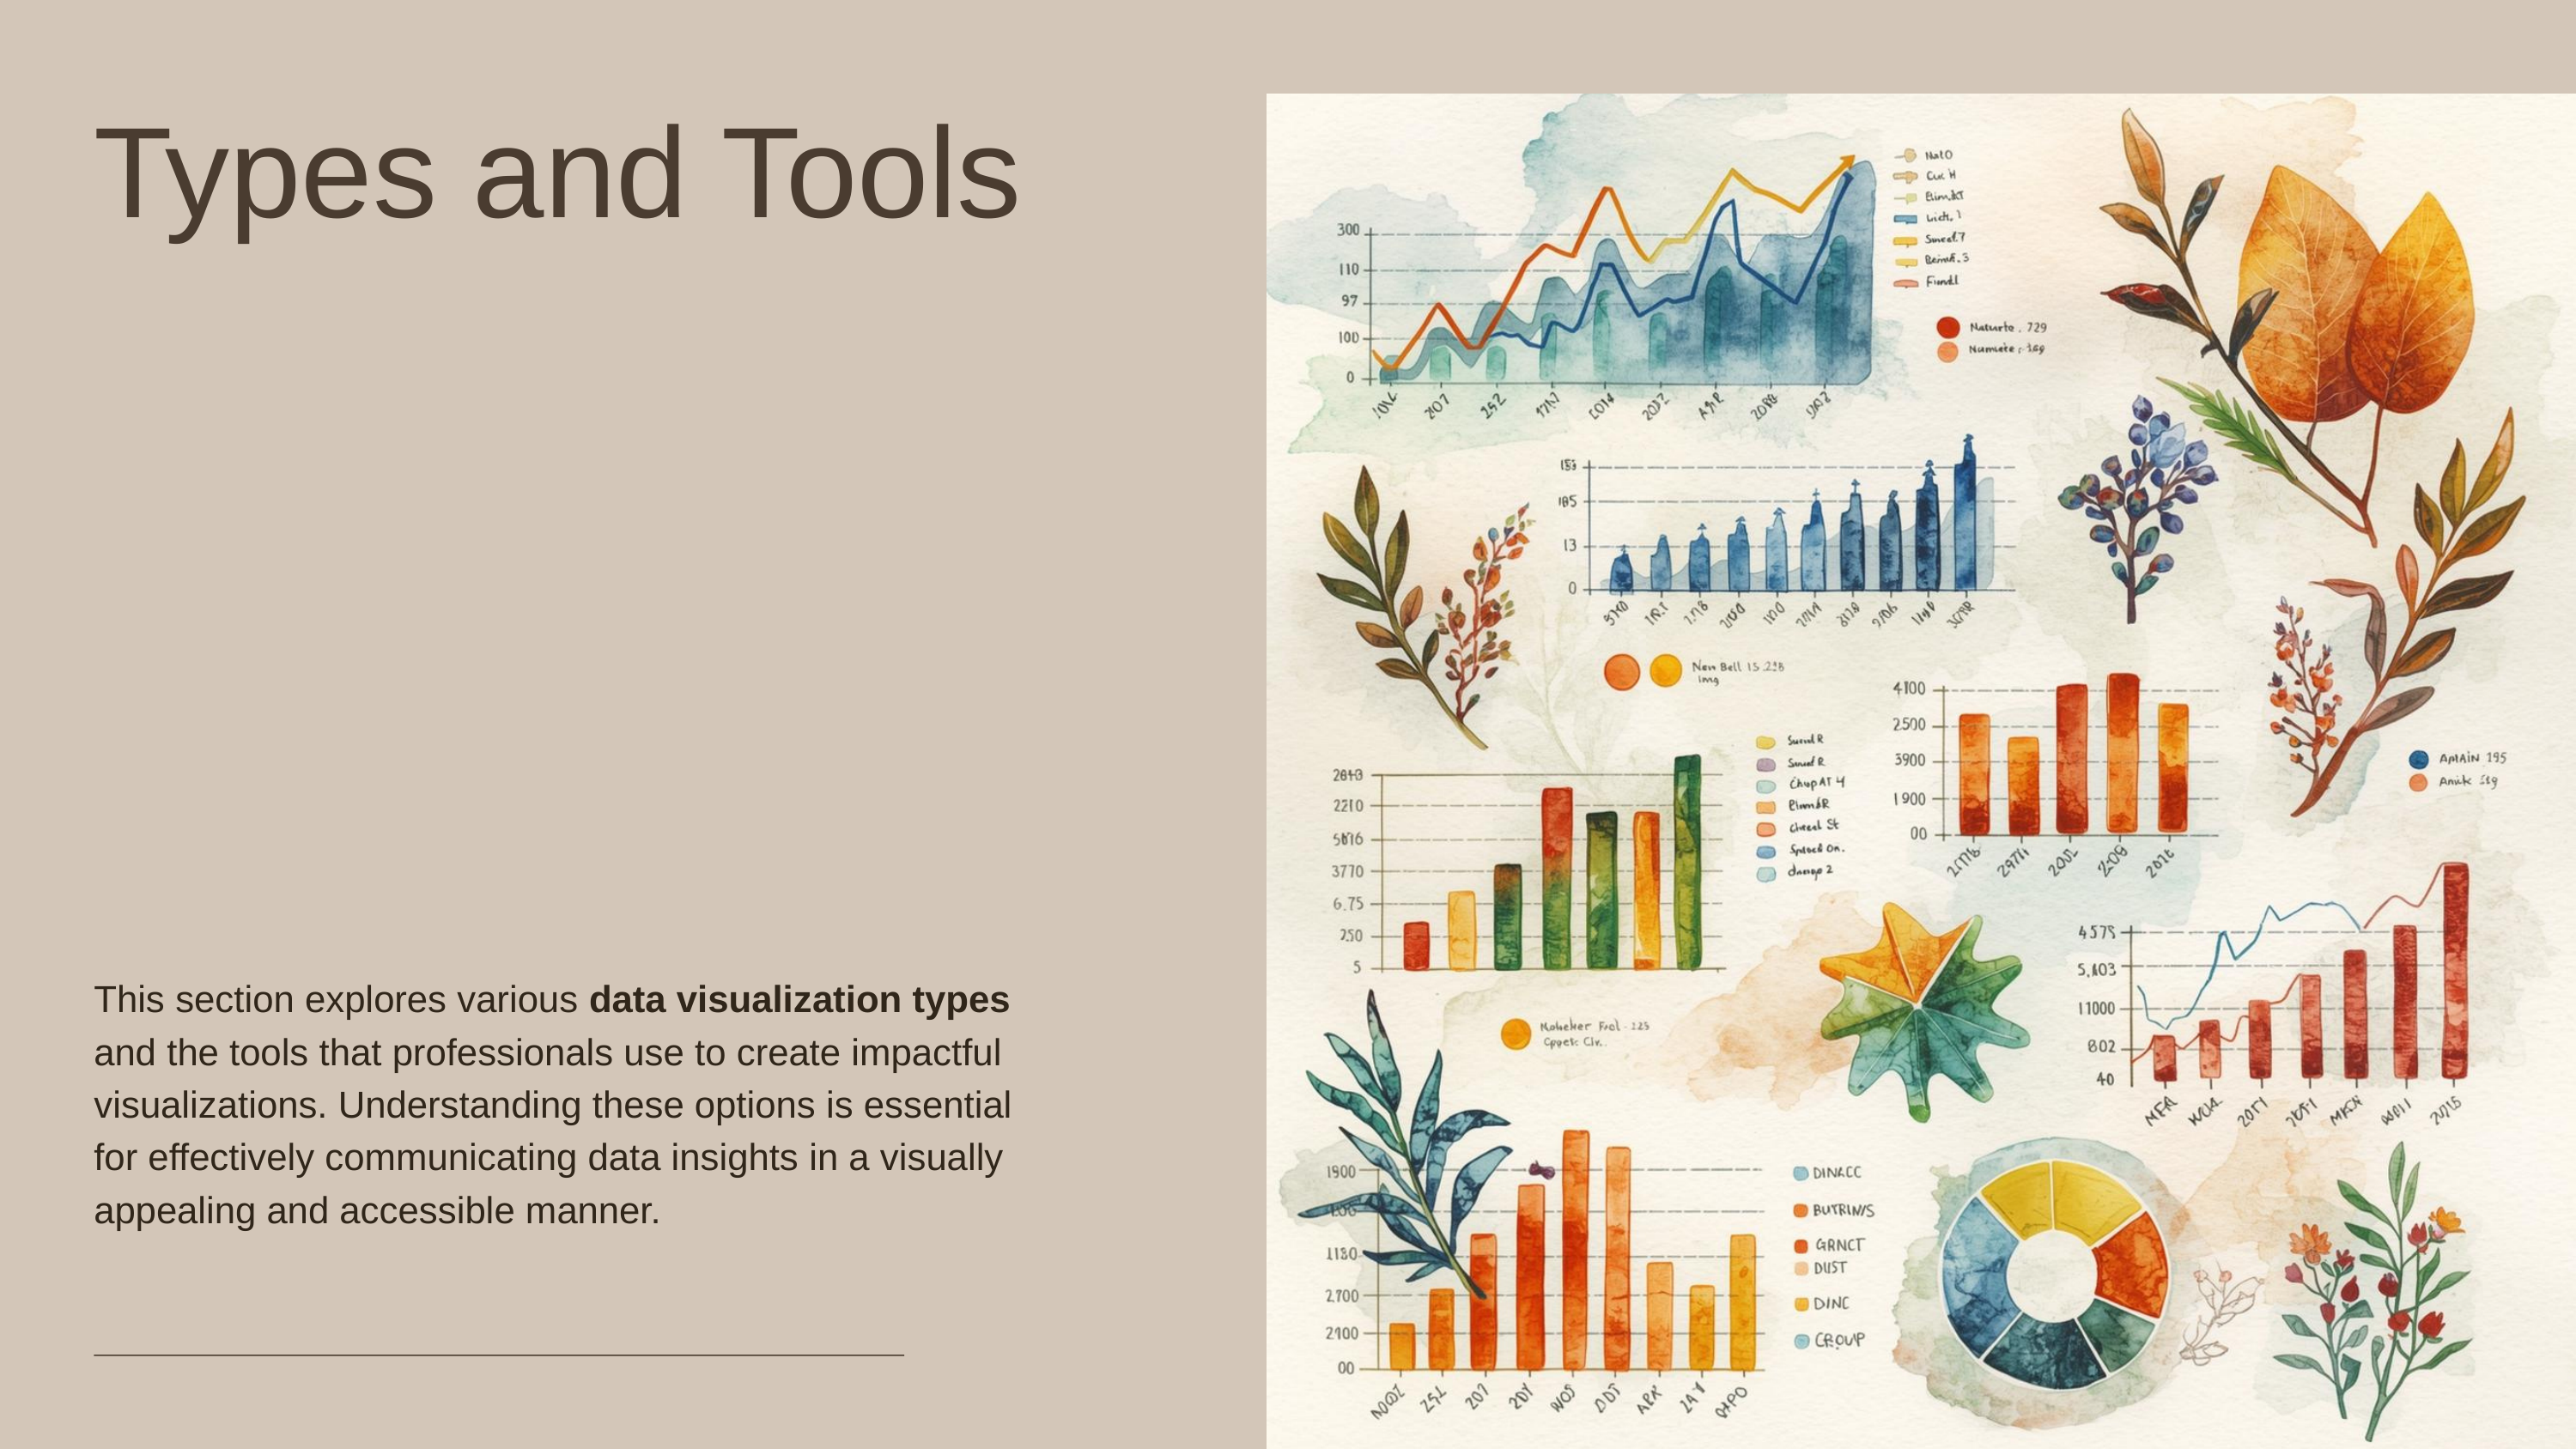

Types and Tools
This section explores various data visualization types and the tools that professionals use to create impactful visualizations. Understanding these options is essential for effectively communicating data insights in a visually appealing and accessible manner.